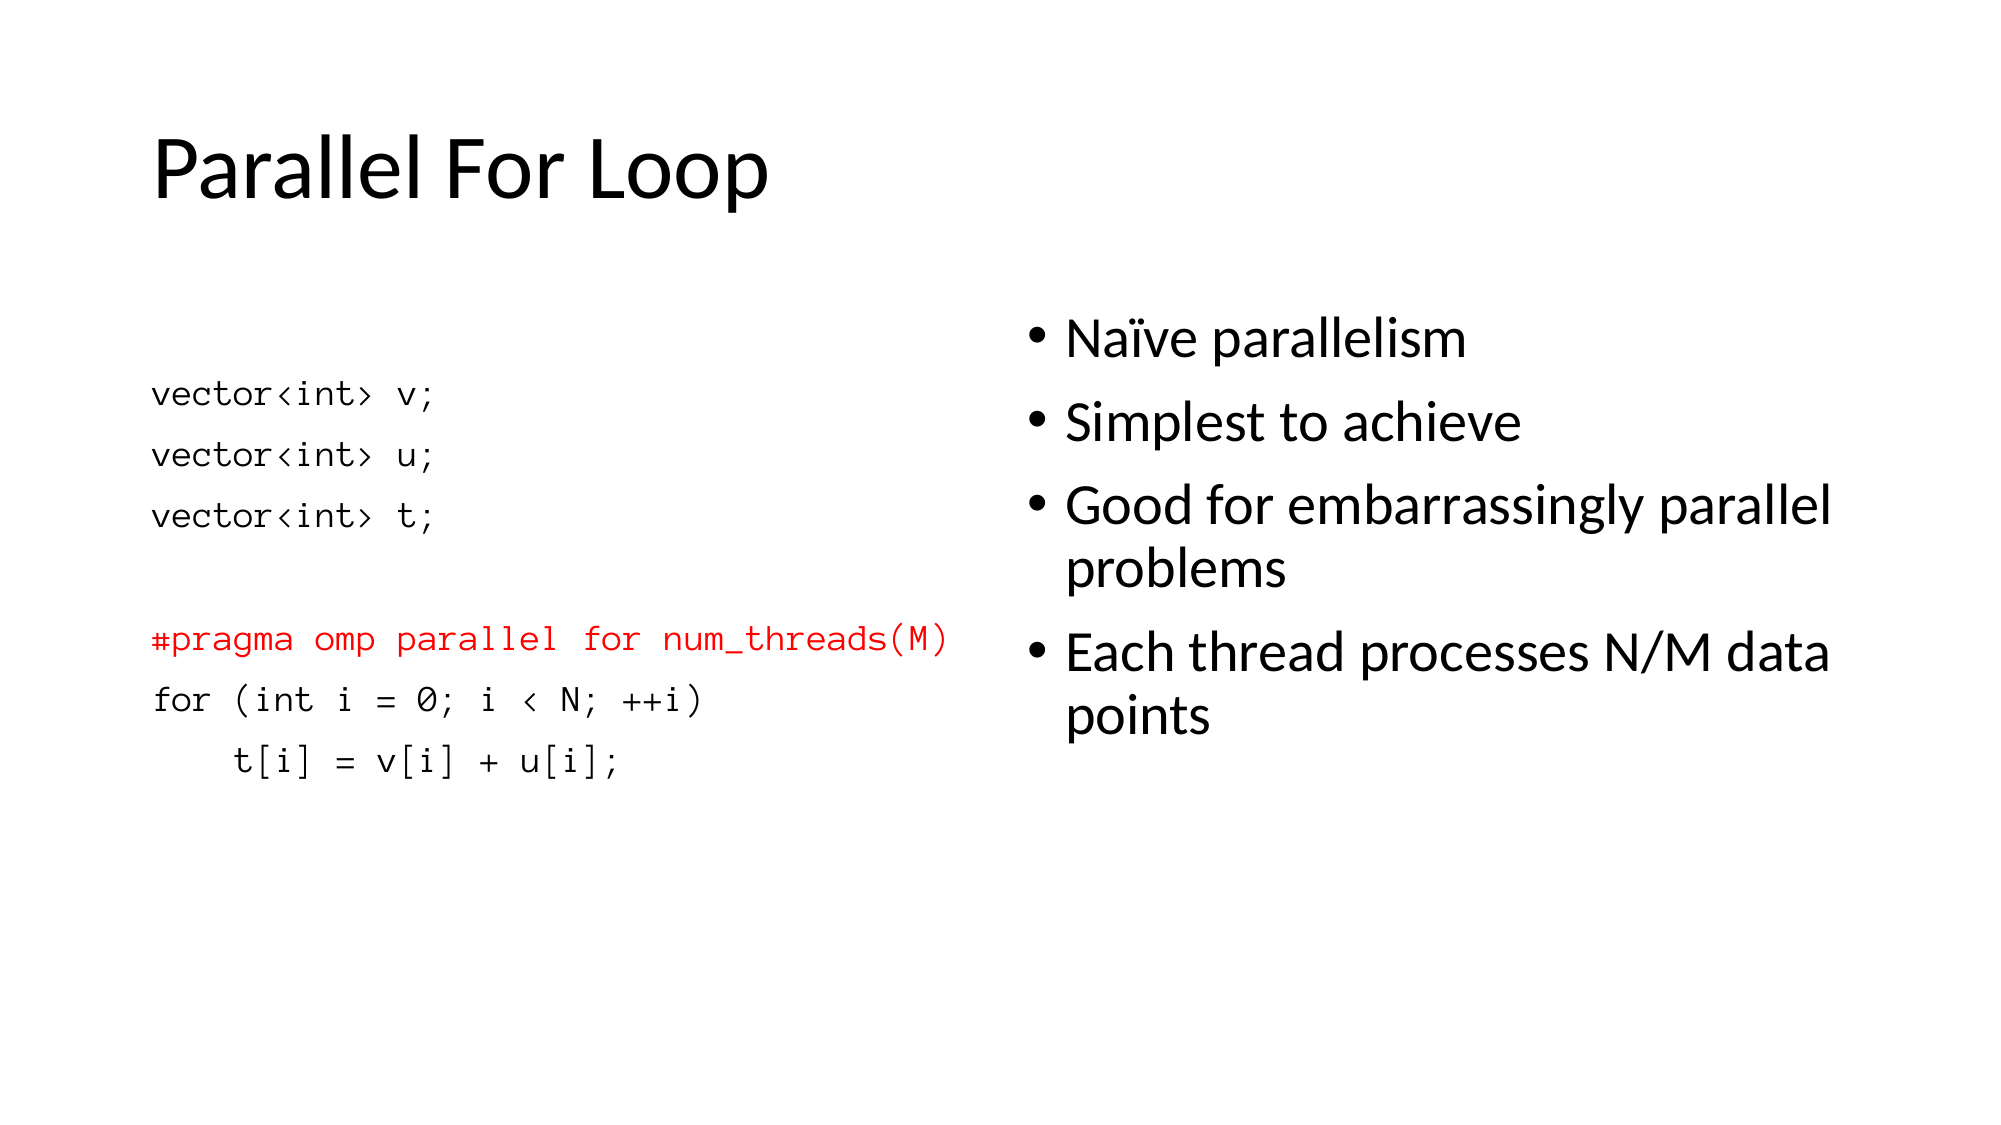

# Parallel For Loop

vector<int> v;
vector<int> u;
vector<int> t;

#pragma omp parallel for num_threads(M)
for (int i = 0; i < N; ++i)
    t[i] = v[i] + u[i];
Naïve parallelism
Simplest to achieve
Good for embarrassingly parallel problems
Each thread processes N/M data points